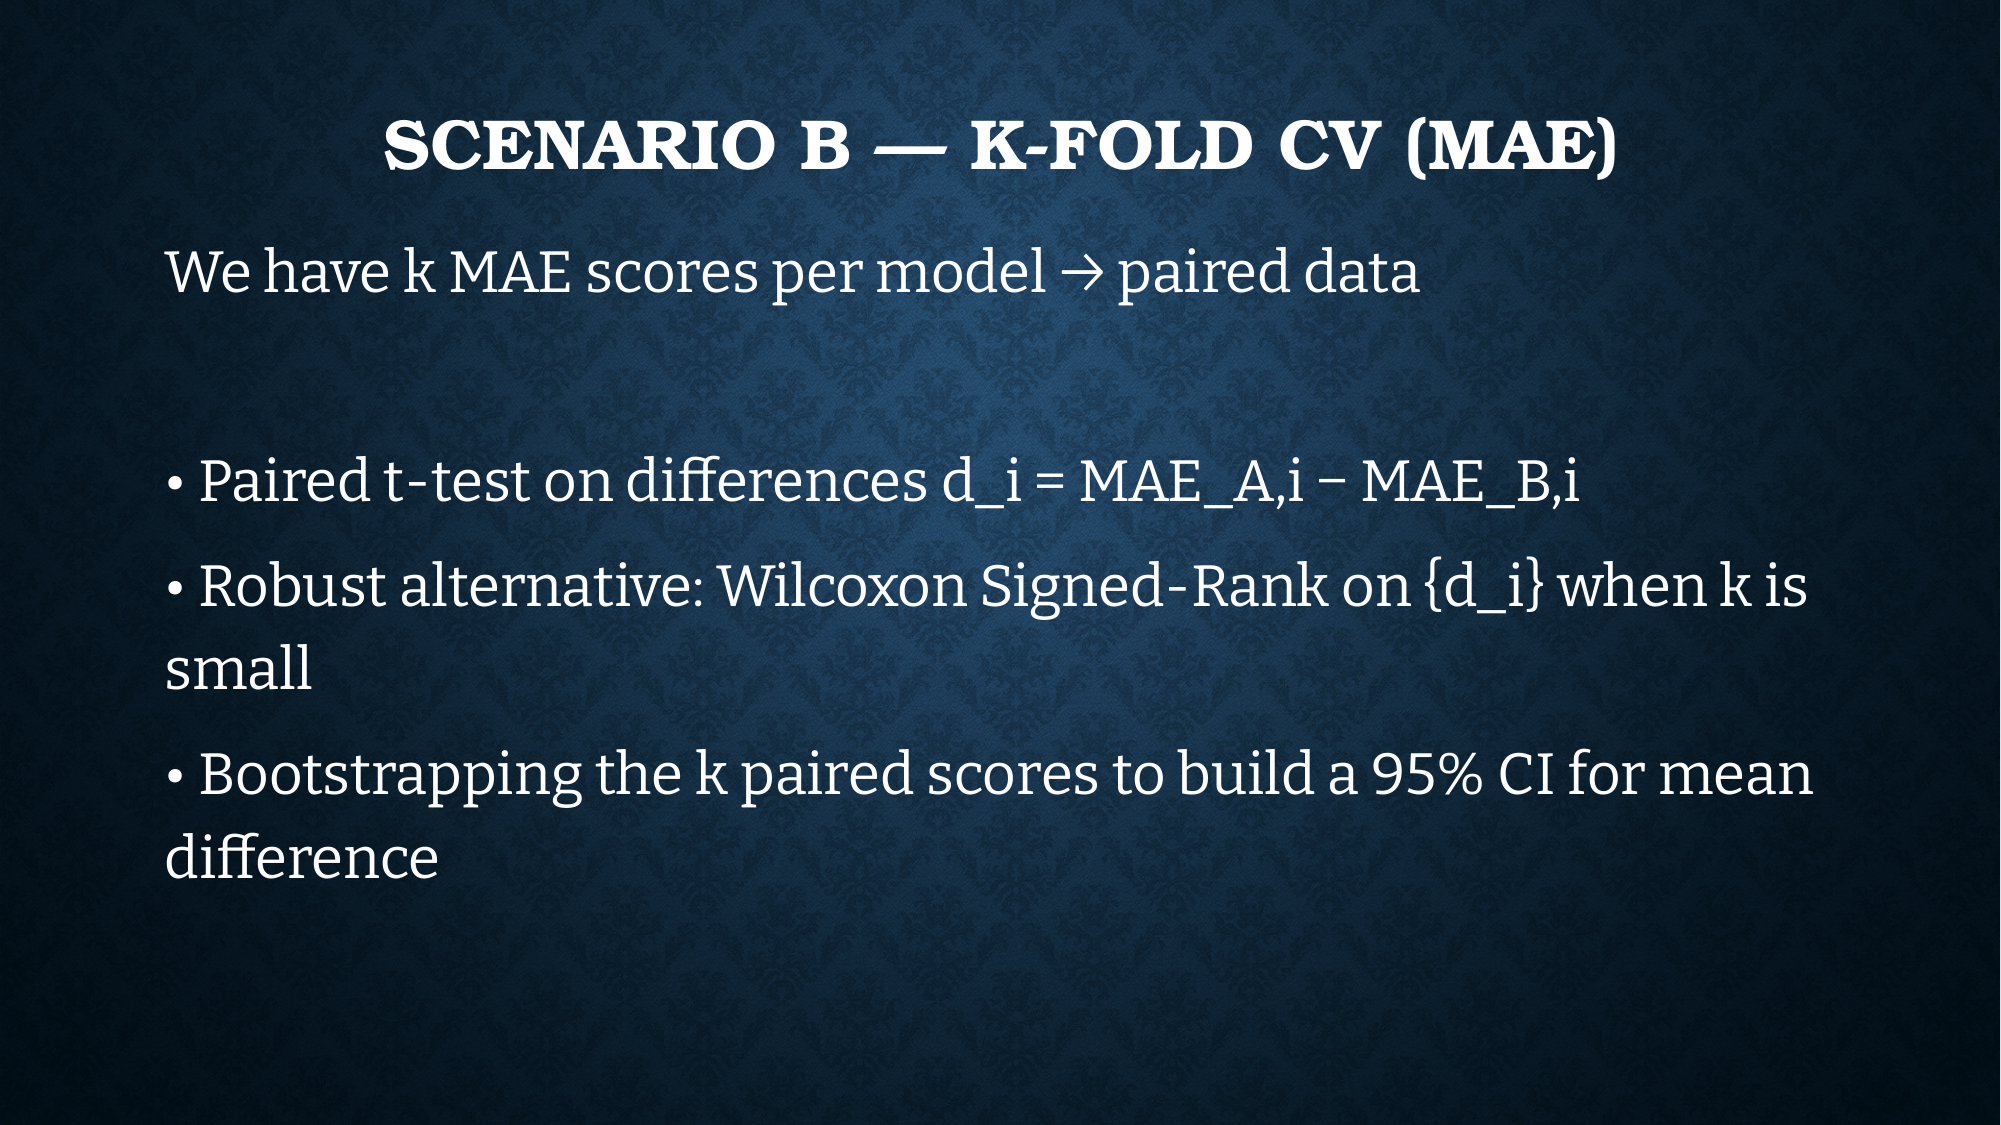

# Scenario B — k-Fold CV (MAE)
We have k MAE scores per model → paired data

• Paired t-test on differences d_i = MAE_A,i − MAE_B,i
• Robust alternative: Wilcoxon Signed-Rank on {d_i} when k is small
• Bootstrapping the k paired scores to build a 95% CI for mean difference